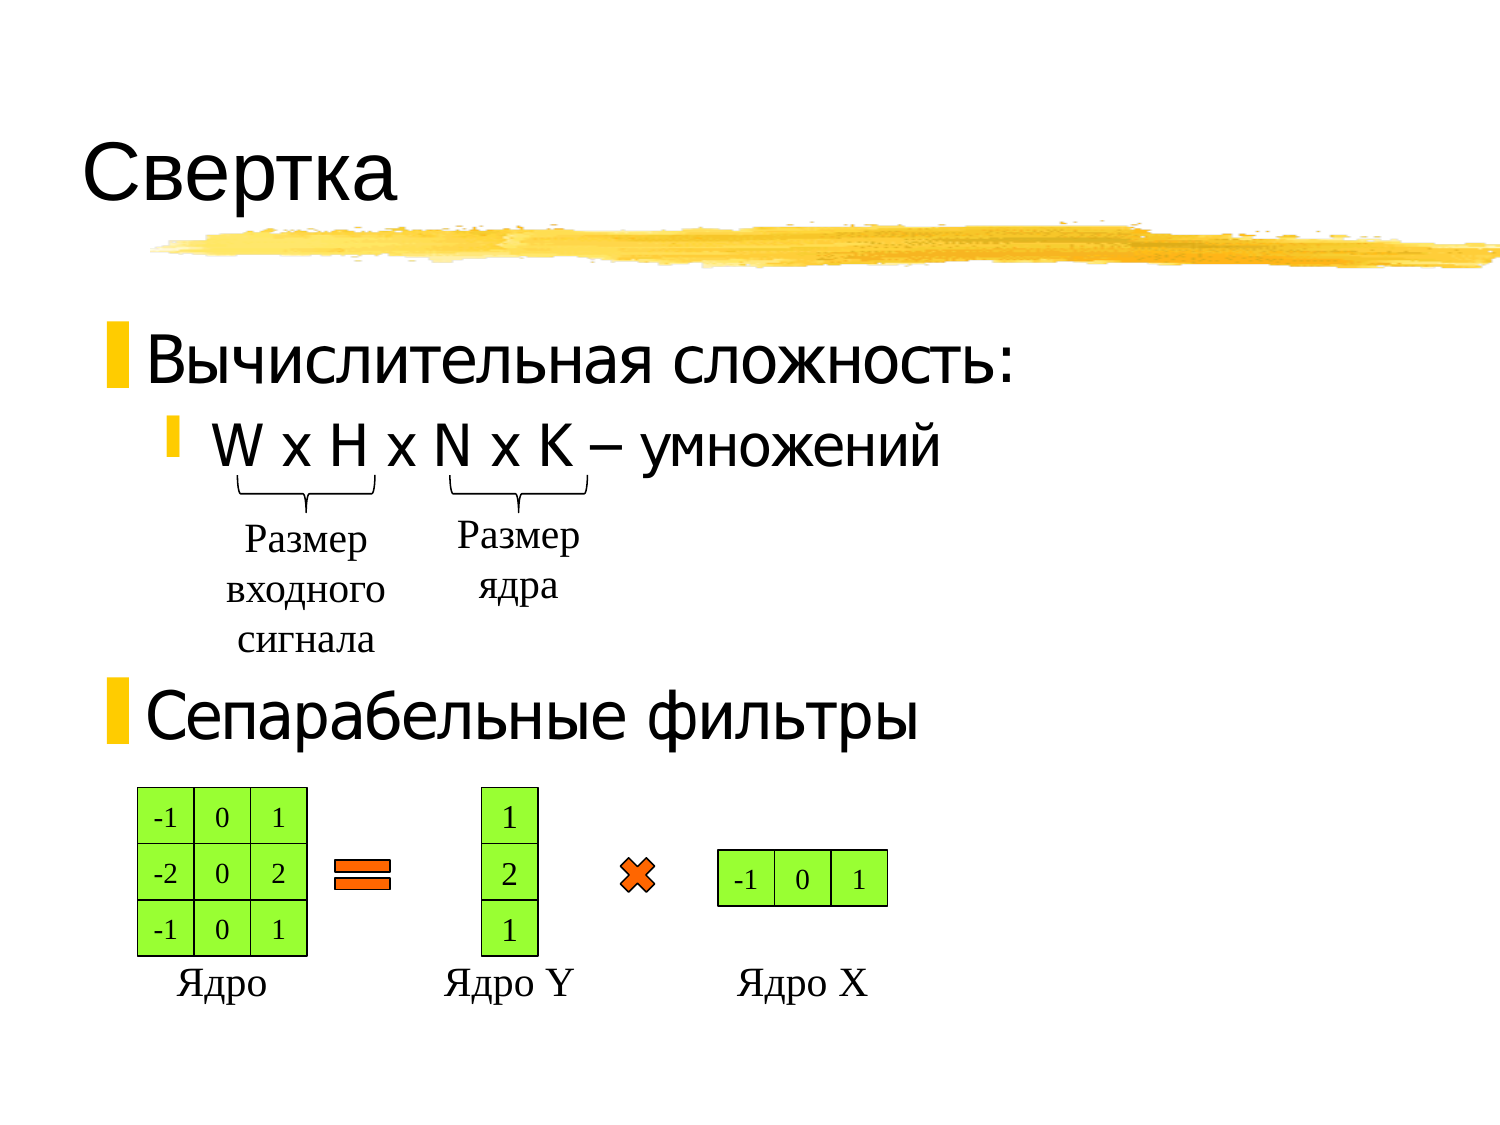

# Свертка
Вычислительная сложность:
W x H x N x K – умножений

Сепарабельные фильтры

Размер ядра
Размер входного сигнала
-1
0
1
-2
0
2
-1
0
1
Ядро
1
2
1
Ядро Y

-1
0
1
Ядро X